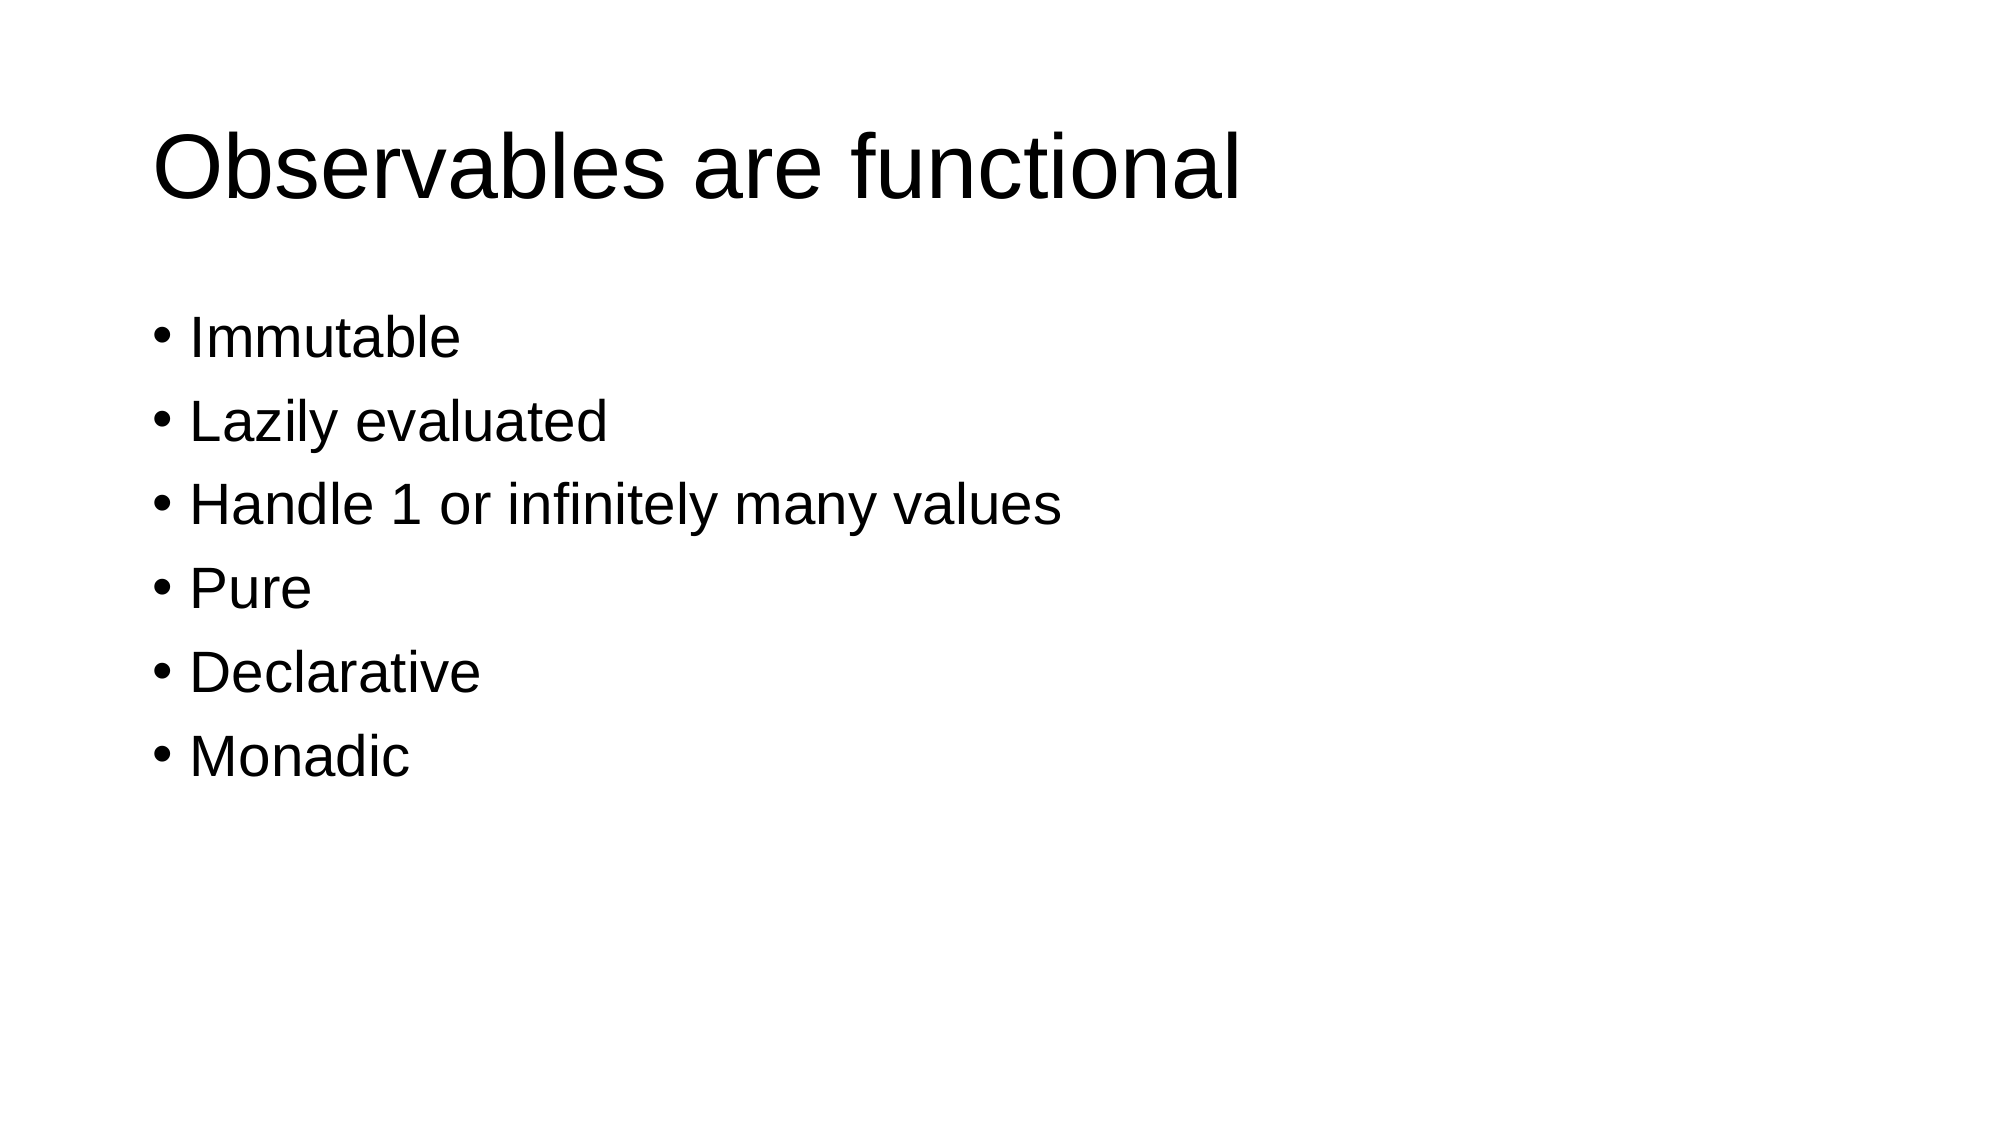

# Observables are functional
Immutable
Lazily evaluated
Handle 1 or infinitely many values
Pure
Declarative
Monadic